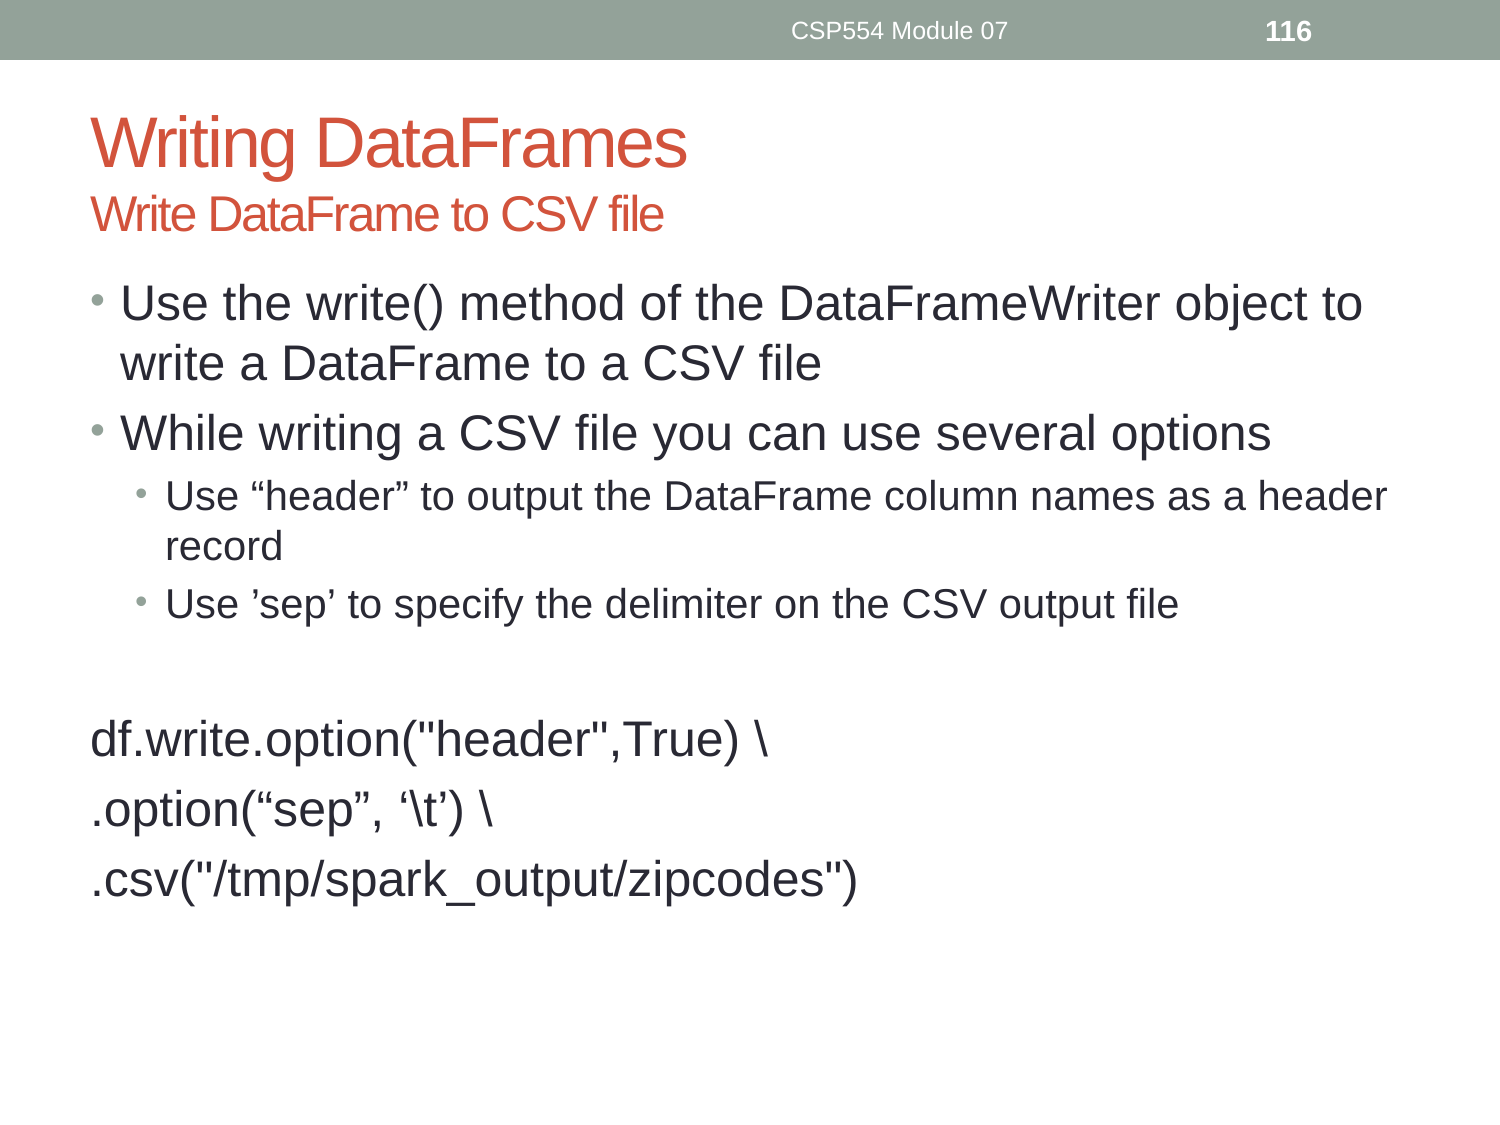

CSP554 Module 07
116
# Writing DataFrames Write DataFrame to CSV file
Use the write() method of the DataFrameWriter object to write a DataFrame to a CSV file
While writing a CSV file you can use several options
Use “header” to output the DataFrame column names as a header record
Use ’sep’ to specify the delimiter on the CSV output file

df.write.option("header",True) \
.option(“sep”, ‘\t’) \
.csv("/tmp/spark_output/zipcodes")